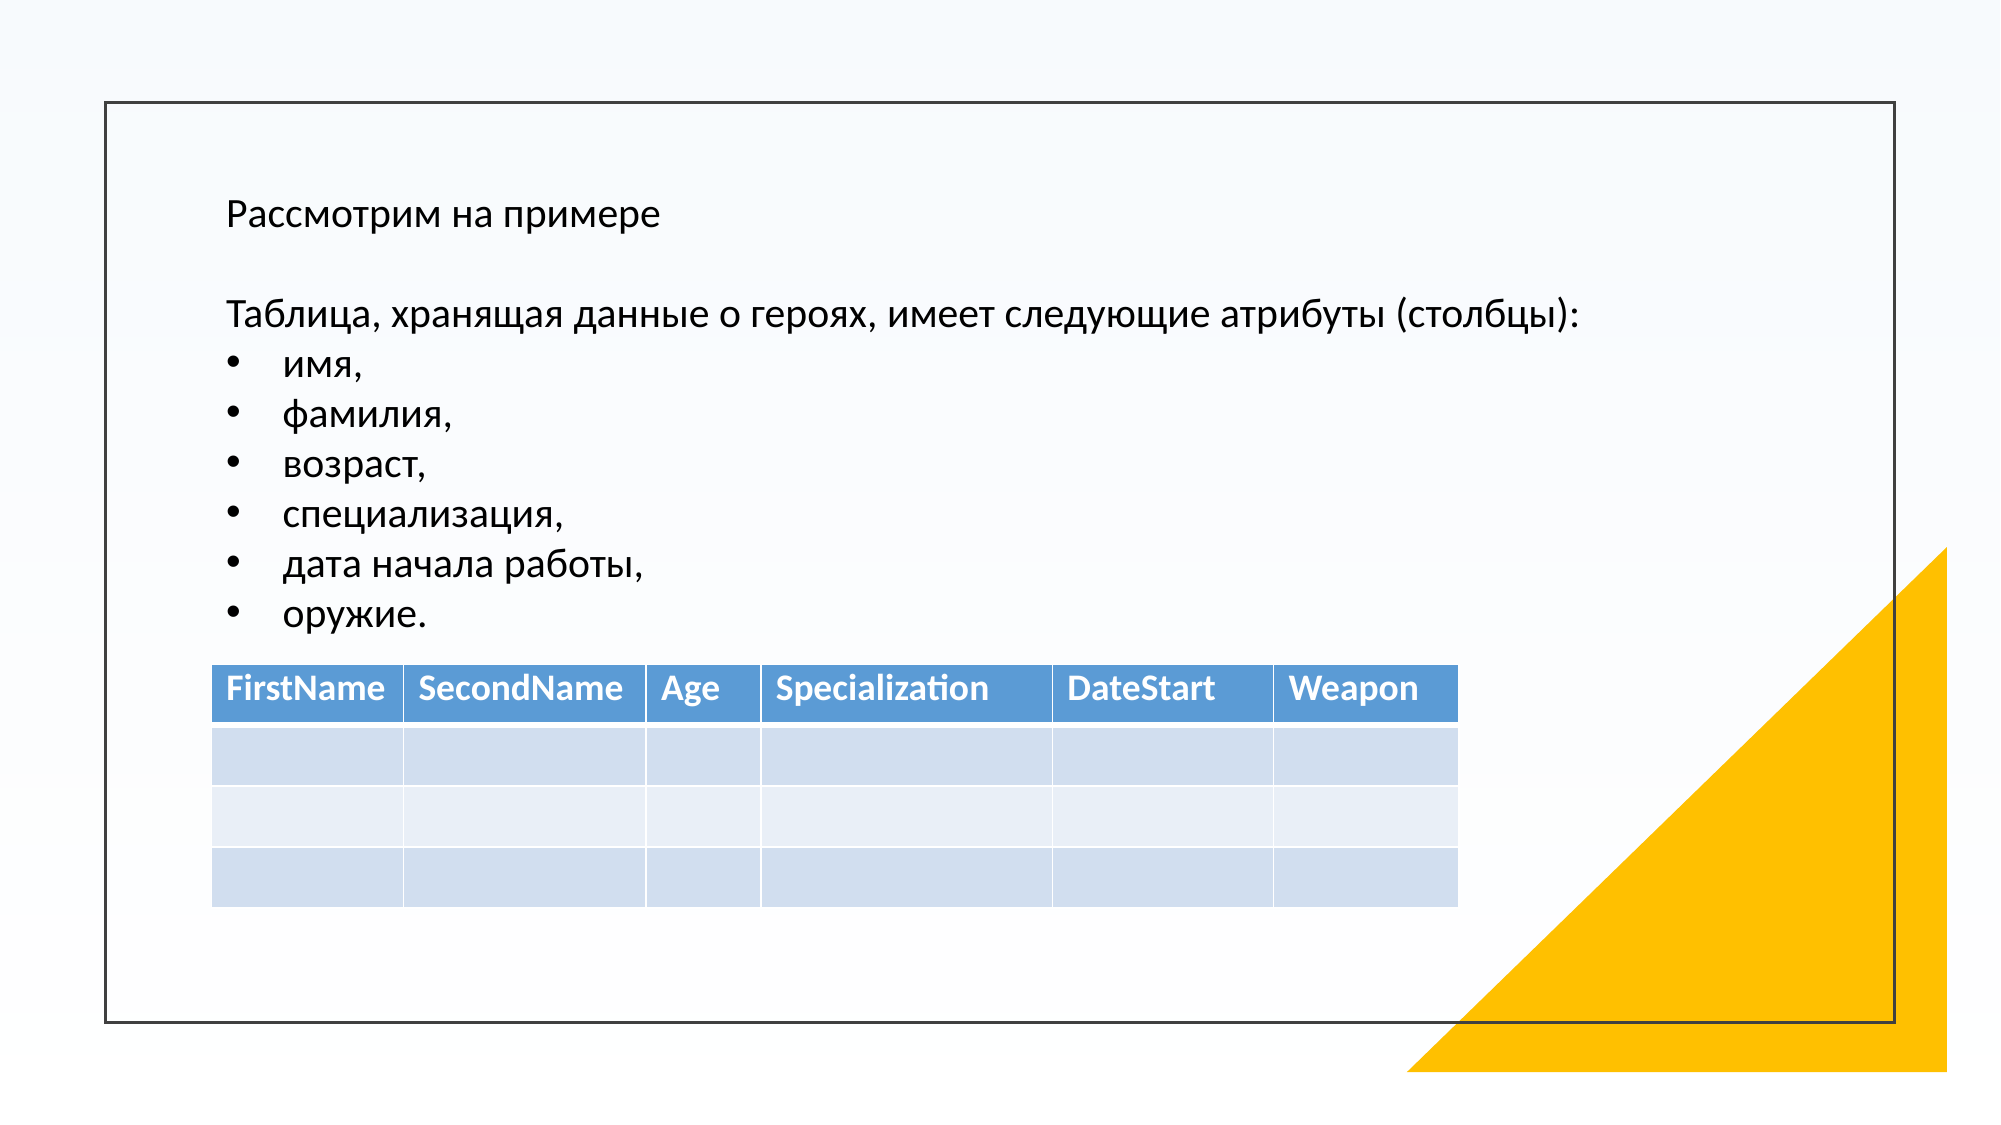

Рассмотрим на примере

Таблица, хранящая данные о героях, имеет следующие атрибуты (столбцы):
имя,
фамилия,
возраст,
специализация,
дата начала работы,
оружие.

| FirstName | SecondName | Age | Specialization | DateStart | Weapon |
| --- | --- | --- | --- | --- | --- |
|  |  |  |  |  |  |
|  |  |  |  |  |  |
|  |  |  |  |  |  |